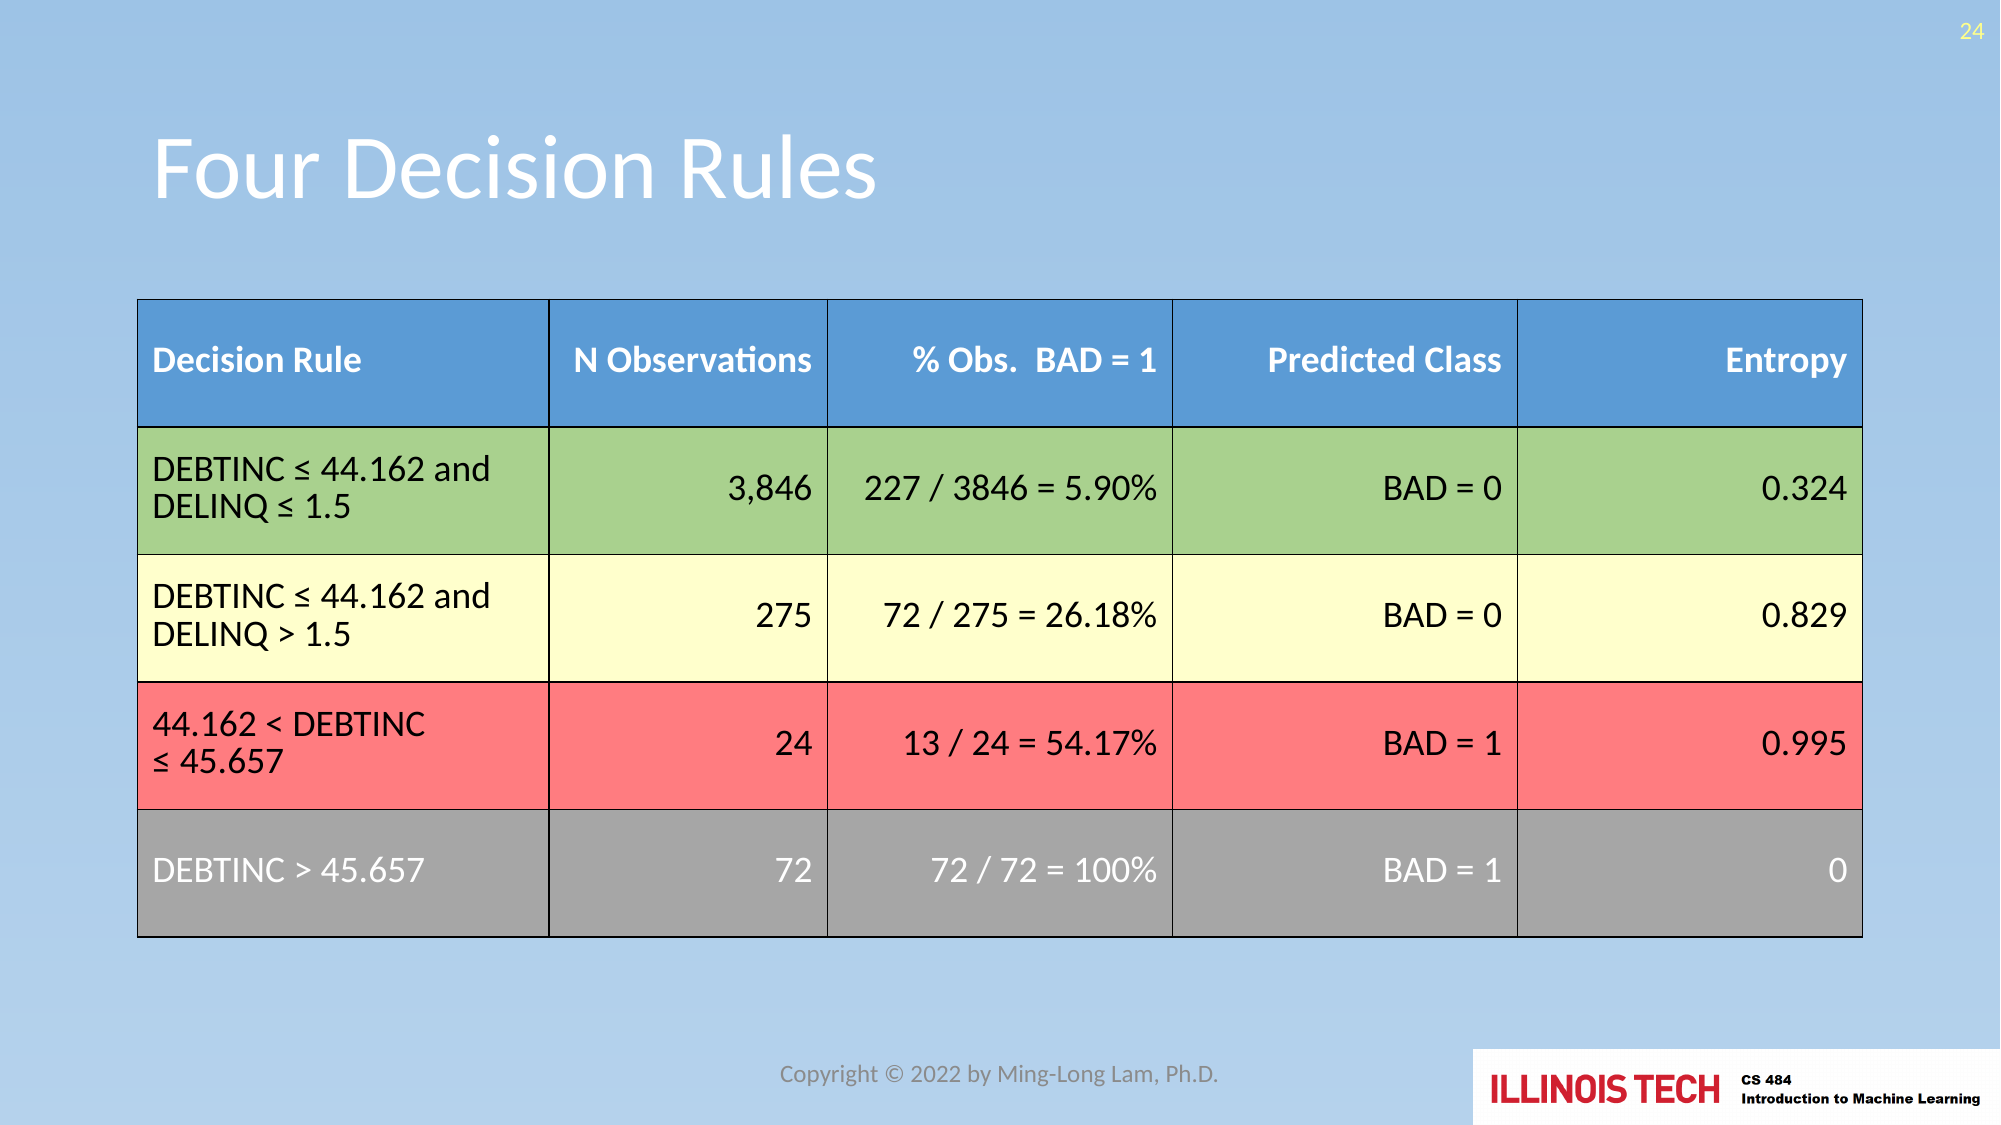

24
# Four Decision Rules
| Decision Rule | N Observations | % Obs. BAD = 1 | Predicted Class | Entropy |
| --- | --- | --- | --- | --- |
| DEBTINC ≤ 44.162 and DELINQ ≤ 1.5 | 3,846 | 227 / 3846 = 5.90% | BAD = 0 | 0.324 |
| DEBTINC ≤ 44.162 and DELINQ > 1.5 | 275 | 72 / 275 = 26.18% | BAD = 0 | 0.829 |
| 44.162 < DEBTINC ≤ 45.657 | 24 | 13 / 24 = 54.17% | BAD = 1 | 0.995 |
| DEBTINC > 45.657 | 72 | 72 / 72 = 100% | BAD = 1 | 0 |
Copyright © 2022 by Ming-Long Lam, Ph.D.